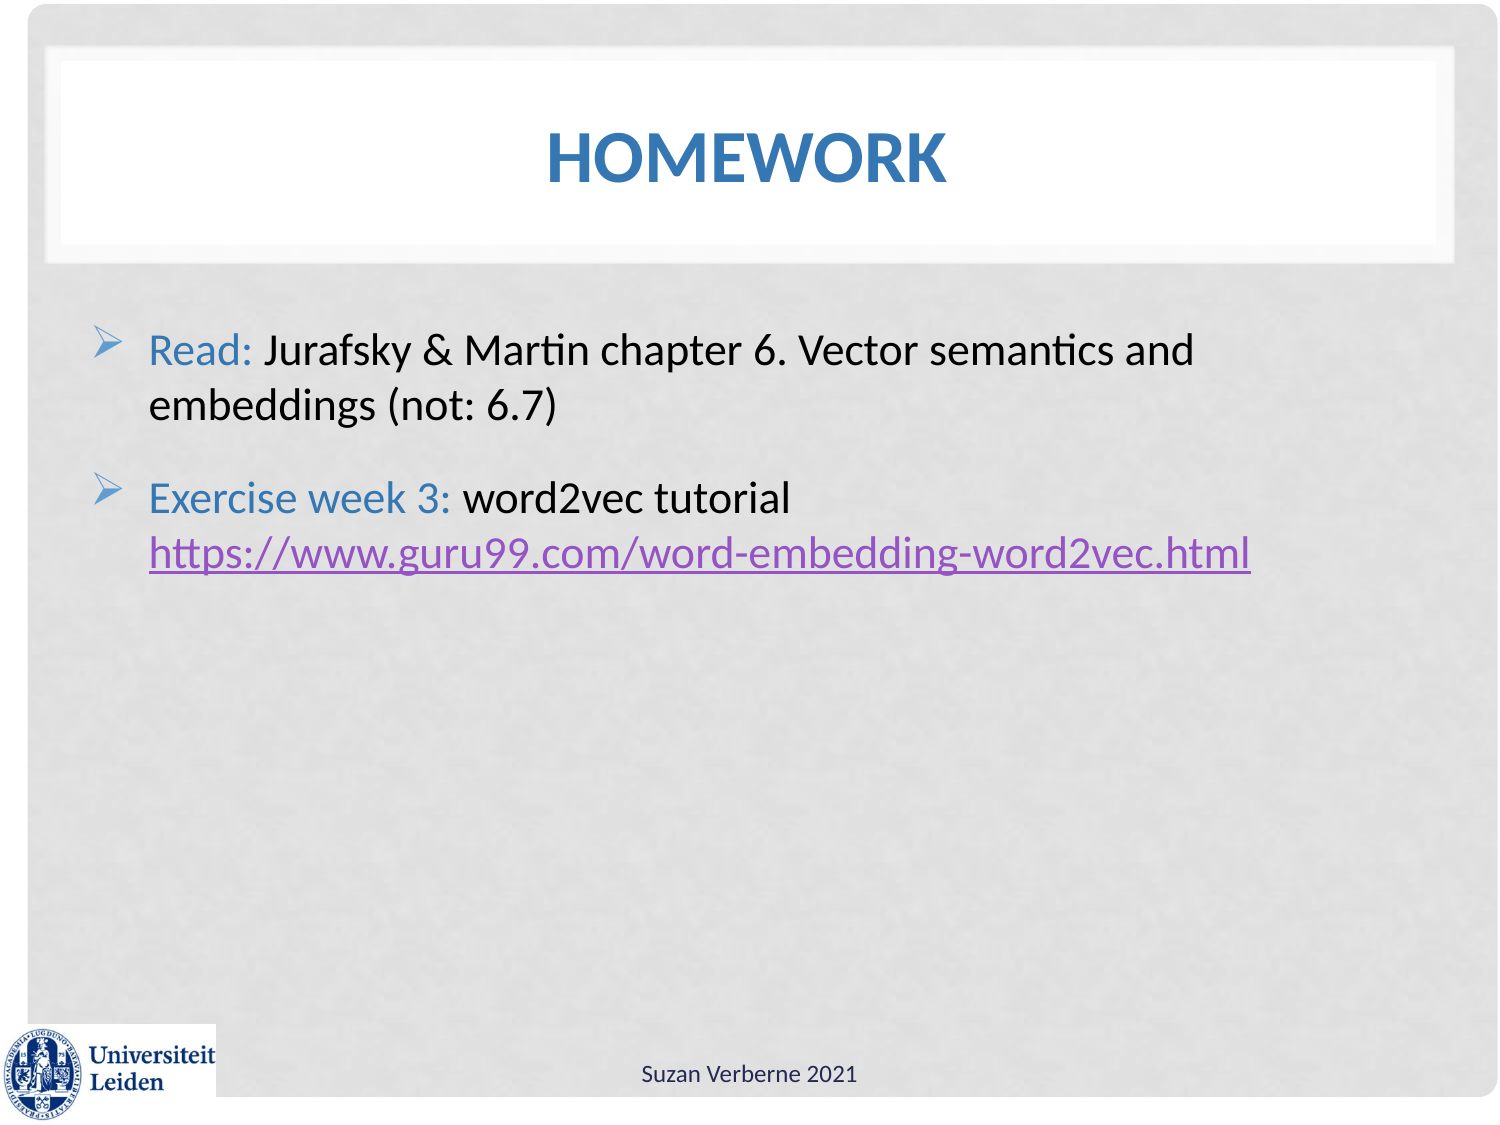

# Homework
Read: Jurafsky & Martin chapter 6. Vector semantics and embeddings (not: 6.7)
Exercise week 3: word2vec tutorial
https://www.guru99.com/word-embedding-word2vec.html

Suzan Verberne 2021